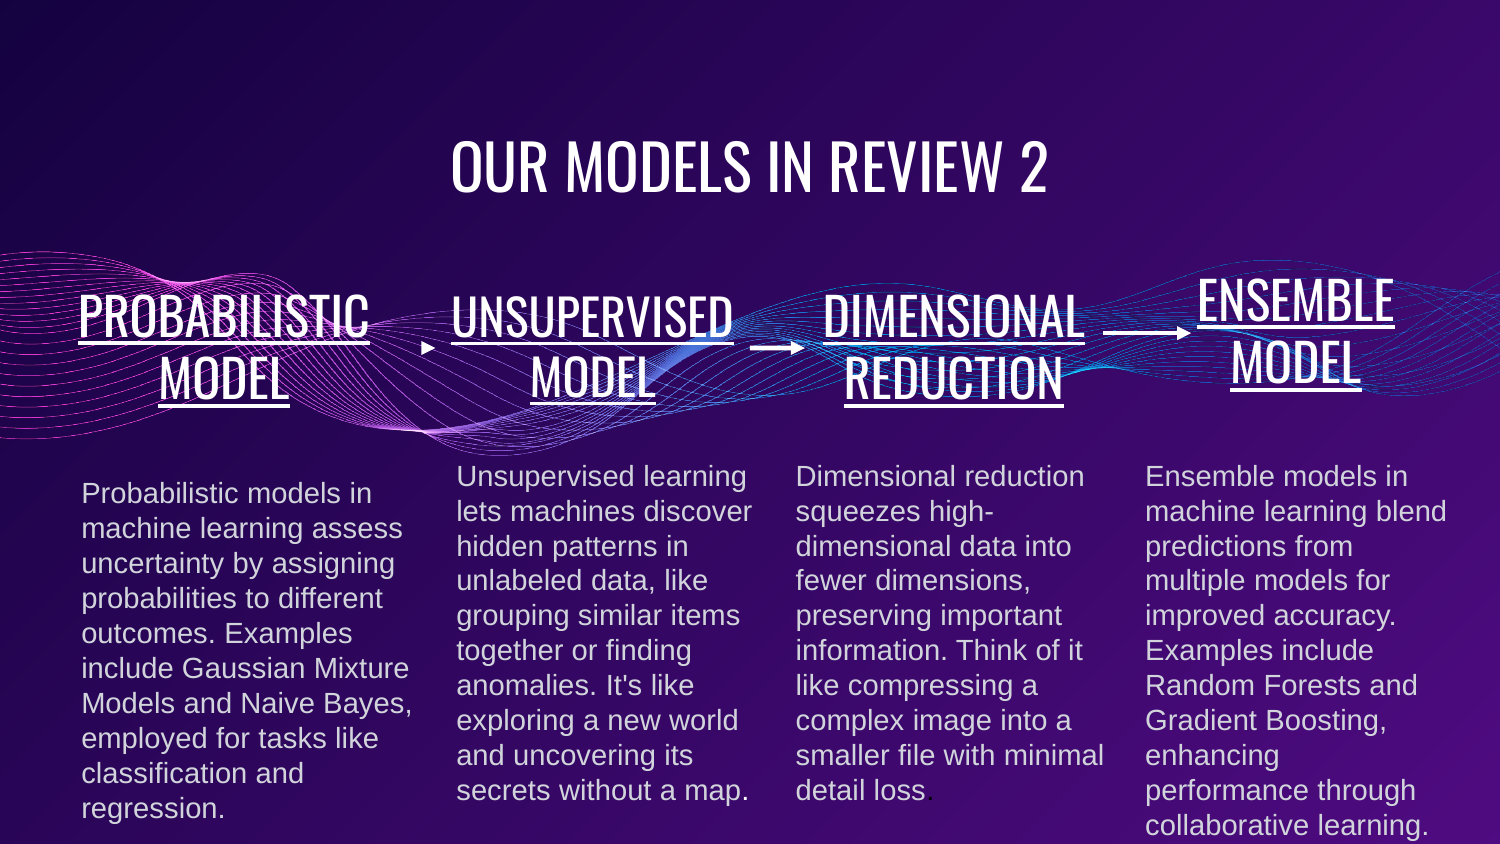

# OUR MODELS IN REVIEW 2
ENSEMBLE MODEL
PROBABILISTIC MODEL
UNSUPERVISED
MODEL
DIMENSIONAL REDUCTION
Unsupervised learning lets machines discover hidden patterns in unlabeled data, like grouping similar items together or finding anomalies. It's like exploring a new world and uncovering its secrets without a map.
Dimensional reduction squeezes high-dimensional data into fewer dimensions, preserving important information. Think of it like compressing a complex image into a smaller file with minimal detail loss.
Ensemble models in machine learning blend predictions from multiple models for improved accuracy. Examples include Random Forests and Gradient Boosting, enhancing performance through collaborative learning.

Probabilistic models in machine learning assess uncertainty by assigning probabilities to different outcomes. Examples include Gaussian Mixture Models and Naive Bayes, employed for tasks like classification and regression.